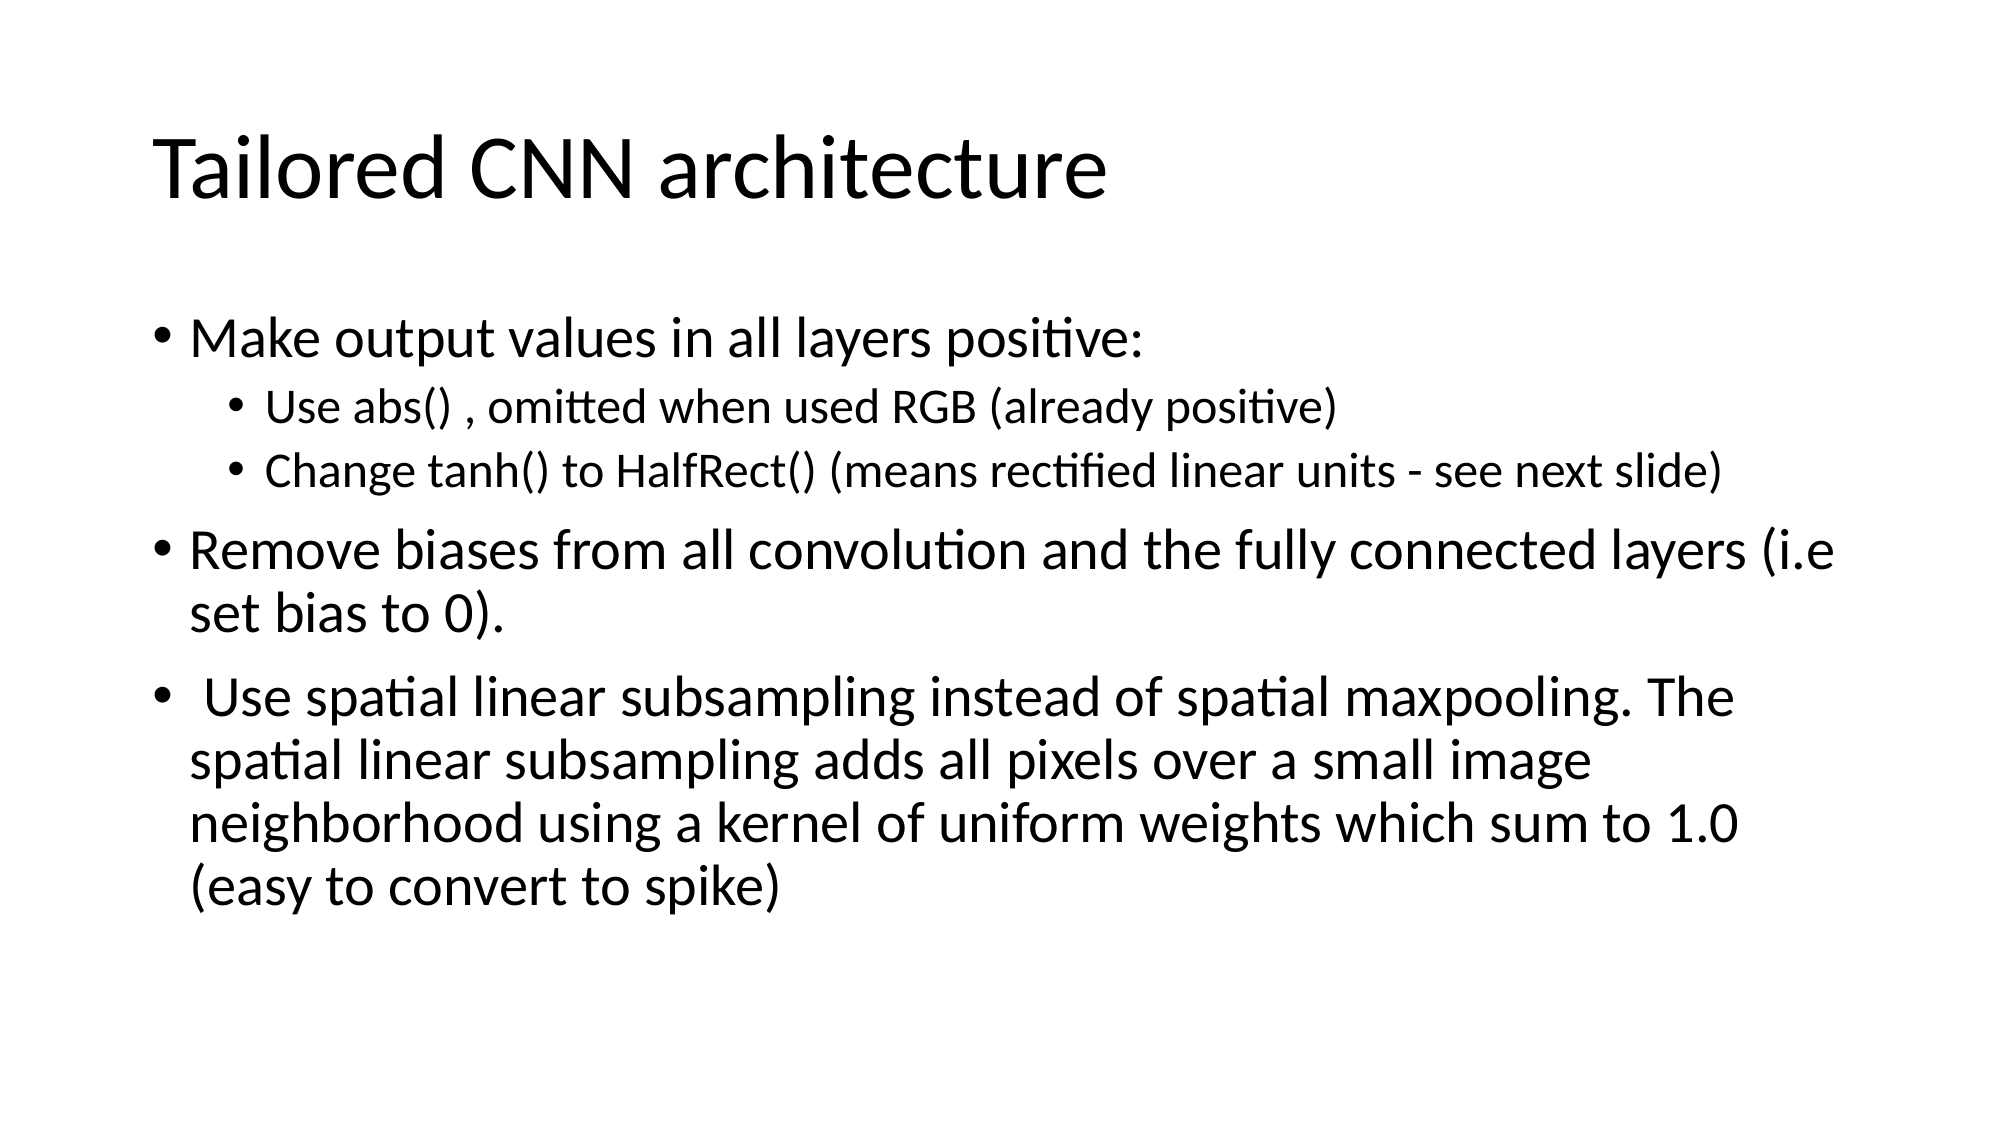

# Tailored CNN architecture
Make output values in all layers positive:
Use abs() , omitted when used RGB (already positive)
Change tanh() to HalfRect() (means rectified linear units - see next slide)
Remove biases from all convolution and the fully connected layers (i.e set bias to 0).
 Use spatial linear subsampling instead of spatial maxpooling. The spatial linear subsampling adds all pixels over a small image neighborhood using a kernel of uniform weights which sum to 1.0 (easy to convert to spike)